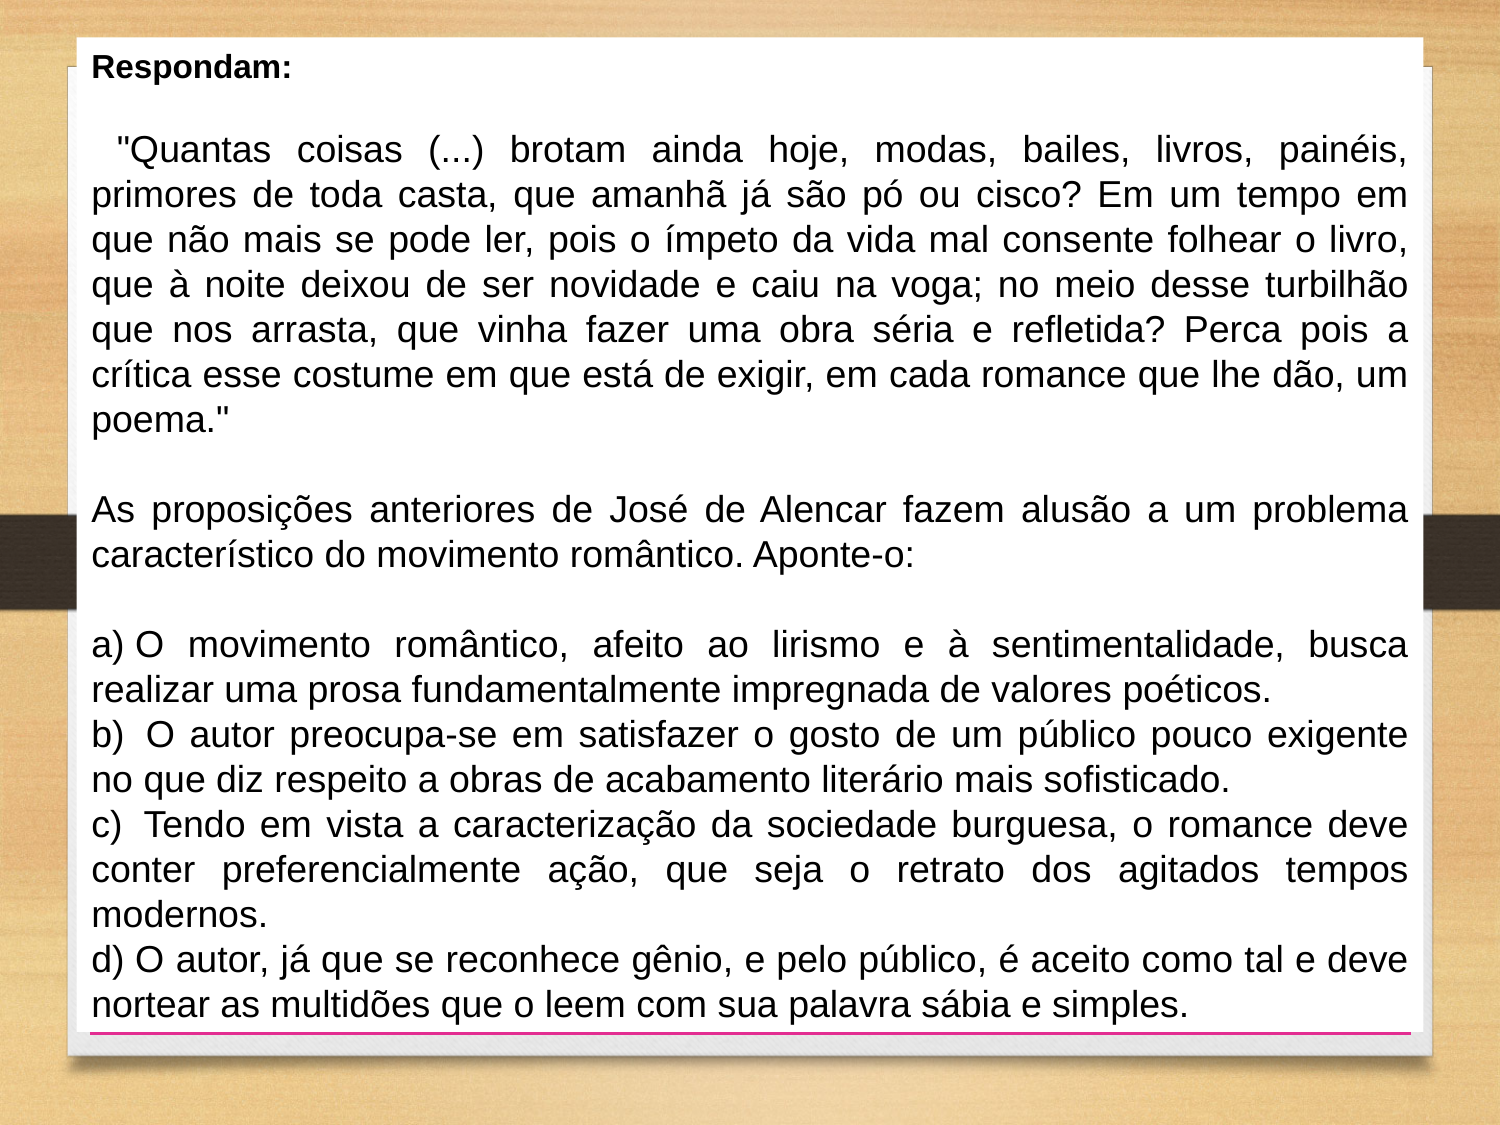

Respondam:

 "Quantas coisas (...) brotam ainda hoje, modas, bailes, livros, painéis, primores de toda casta, que amanhã já são pó ou cisco? Em um tempo em que não mais se pode ler, pois o ímpeto da vida mal consente folhear o livro, que à noite deixou de ser novidade e caiu na voga; no meio desse turbilhão que nos arrasta, que vinha fazer uma obra séria e refletida? Perca pois a crítica esse costume em que está de exigir, em cada romance que lhe dão, um poema."
As proposições anteriores de José de Alencar fazem alusão a um problema característico do movimento romântico. Aponte-o:
a) O movimento romântico, afeito ao lirismo e à sentimentalidade, busca realizar uma prosa fundamentalmente impregnada de valores poéticos.
b)  O autor preocupa-se em satisfazer o gosto de um público pouco exigente no que diz respeito a obras de acabamento literário mais sofisticado.
c)  Tendo em vista a caracterização da sociedade burguesa, o romance deve conter preferencialmente ação, que seja o retrato dos agitados tempos modernos.
d) O autor, já que se reconhece gênio, e pelo público, é aceito como tal e deve nortear as multidões que o leem com sua palavra sábia e simples.